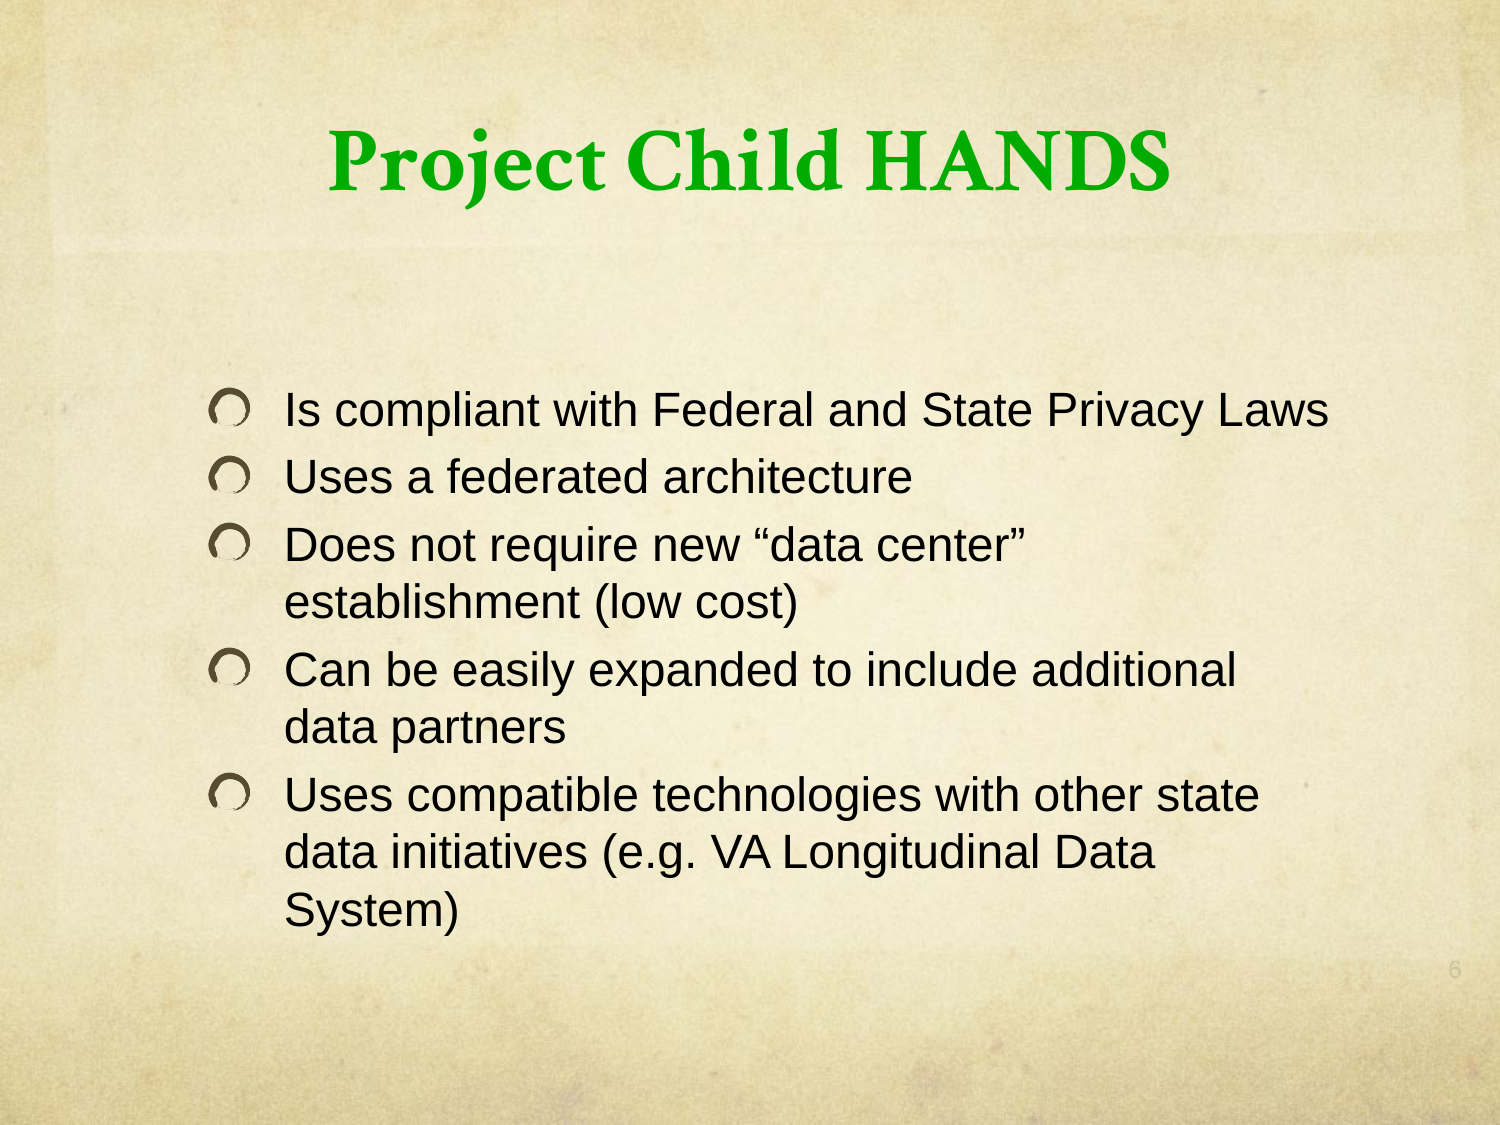

# Project Child HANDS

Is compliant with Federal and State Privacy Laws
Uses a federated architecture
Does not require new “data center” establishment (low cost)
Can be easily expanded to include additional data partners
Uses compatible technologies with other state data initiatives (e.g. VA Longitudinal Data System)

6